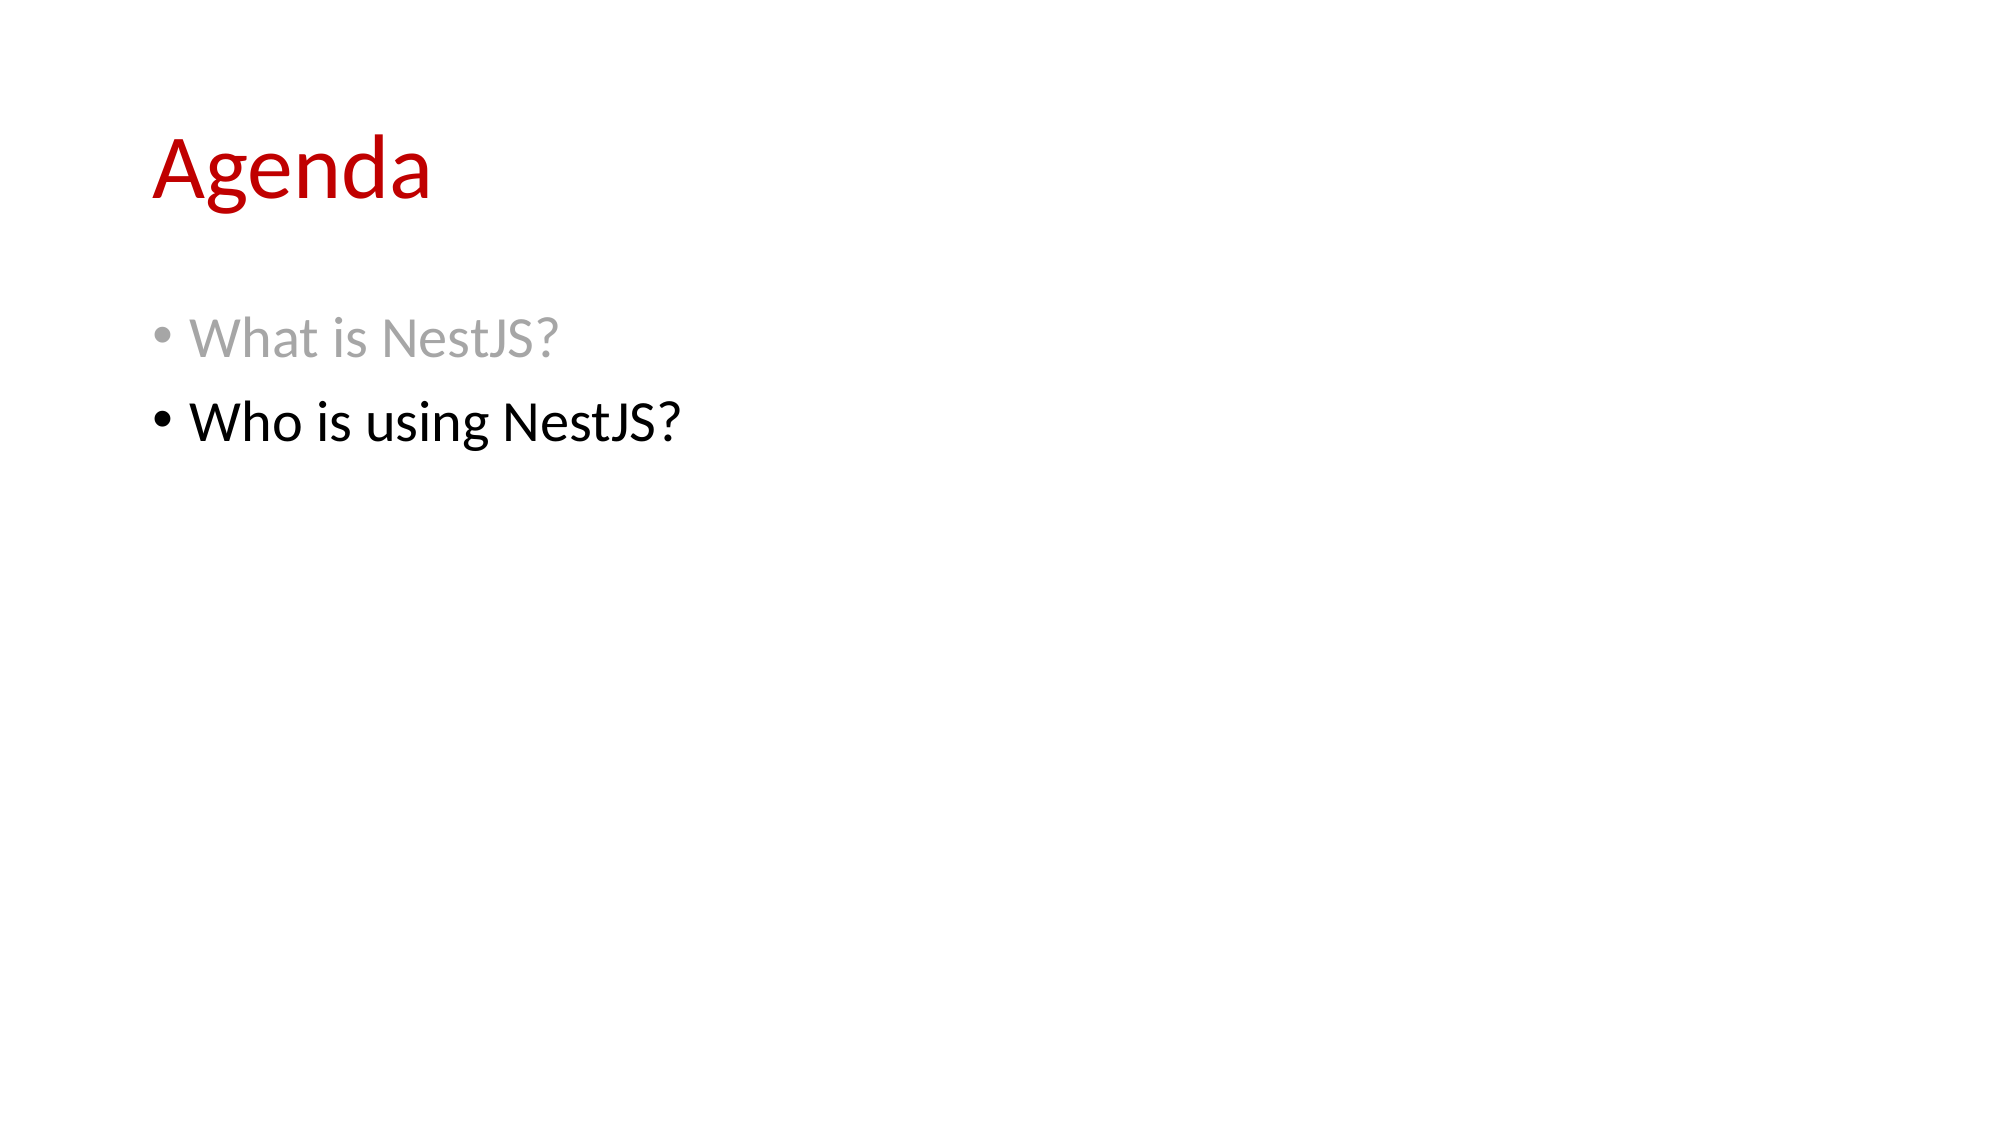

# Agenda
What is NestJS?
Who is using NestJS?